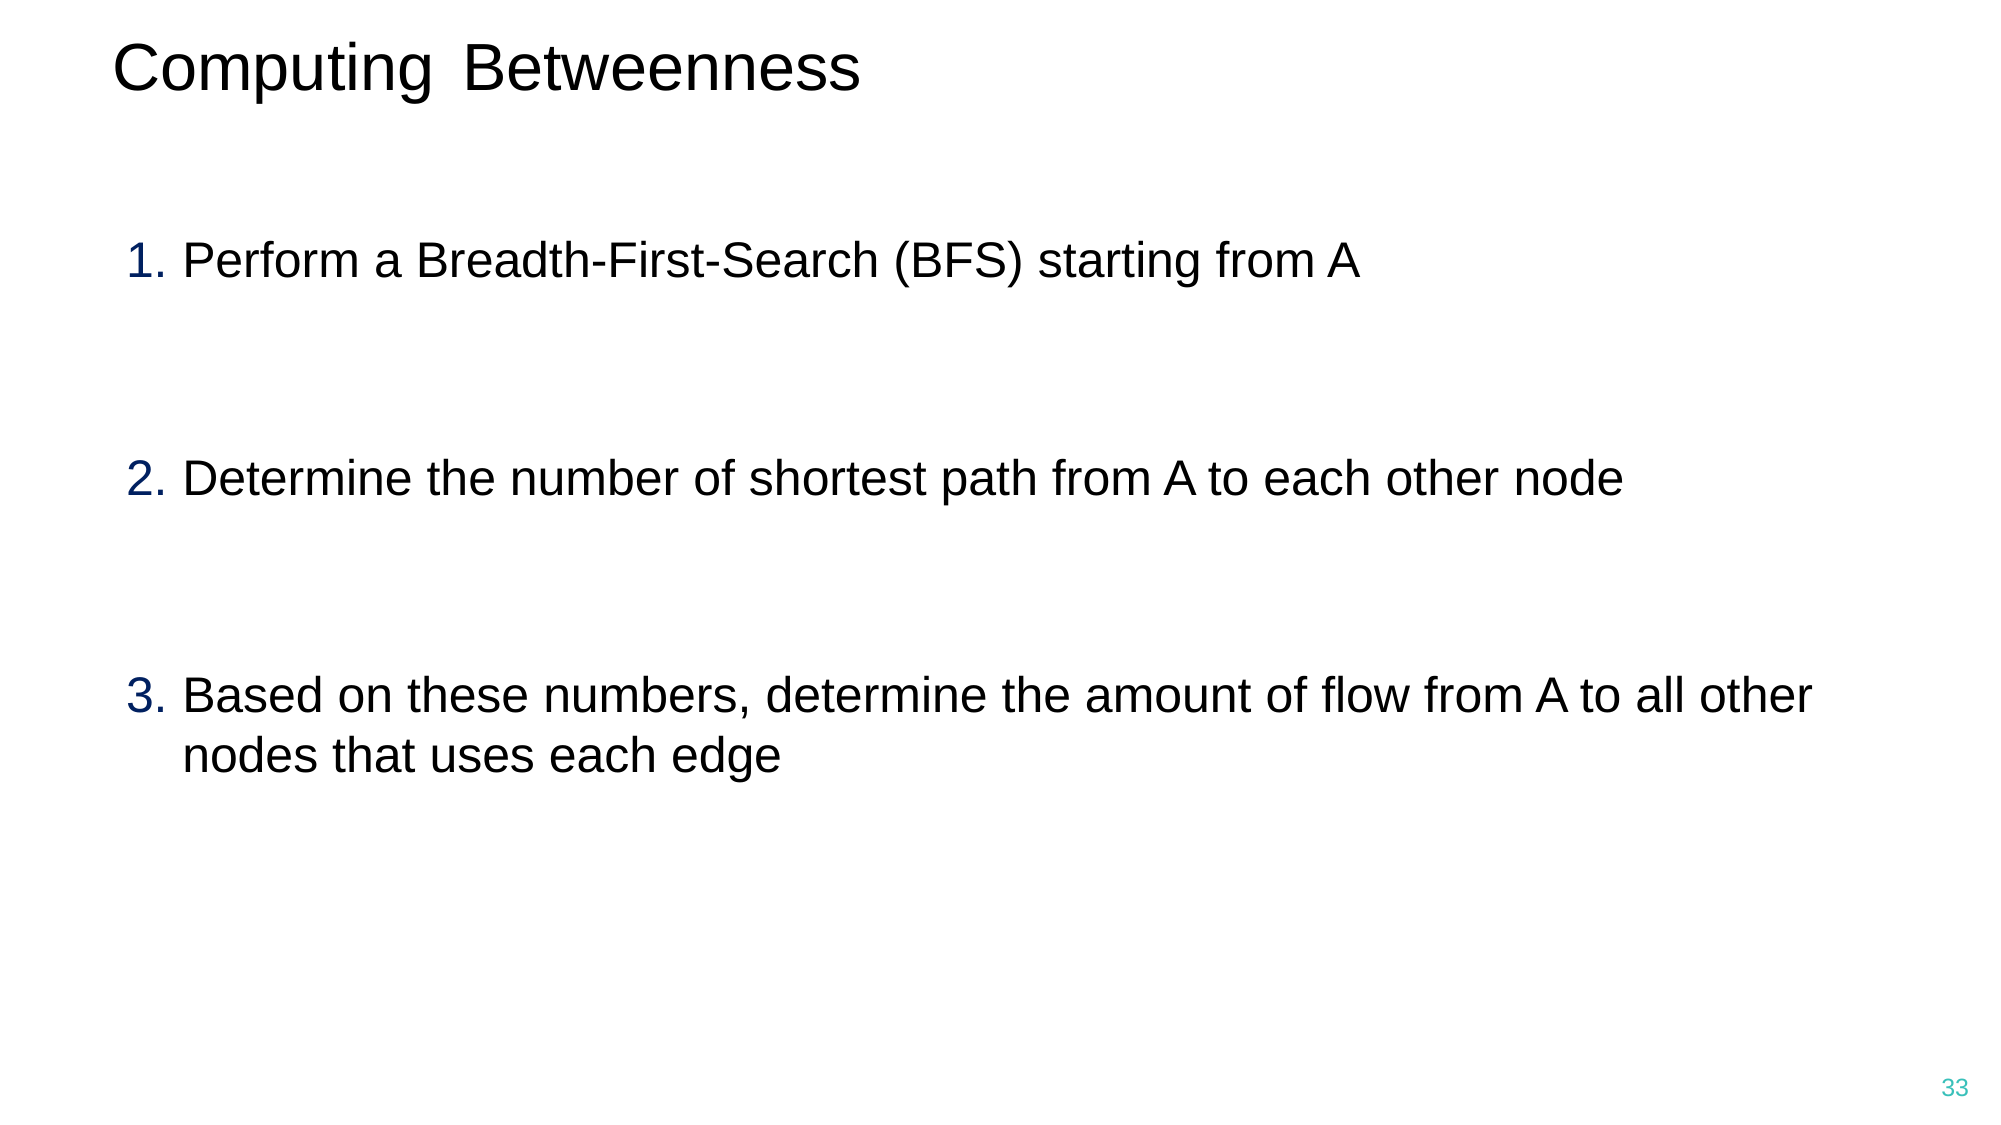

# Computing Betweenness
Perform a Breadth-First-Search (BFS) starting from A

Determine the number of shortest path from A to each other node

Based on these numbers, determine the amount of flow from A to all other nodes that uses each edge

33